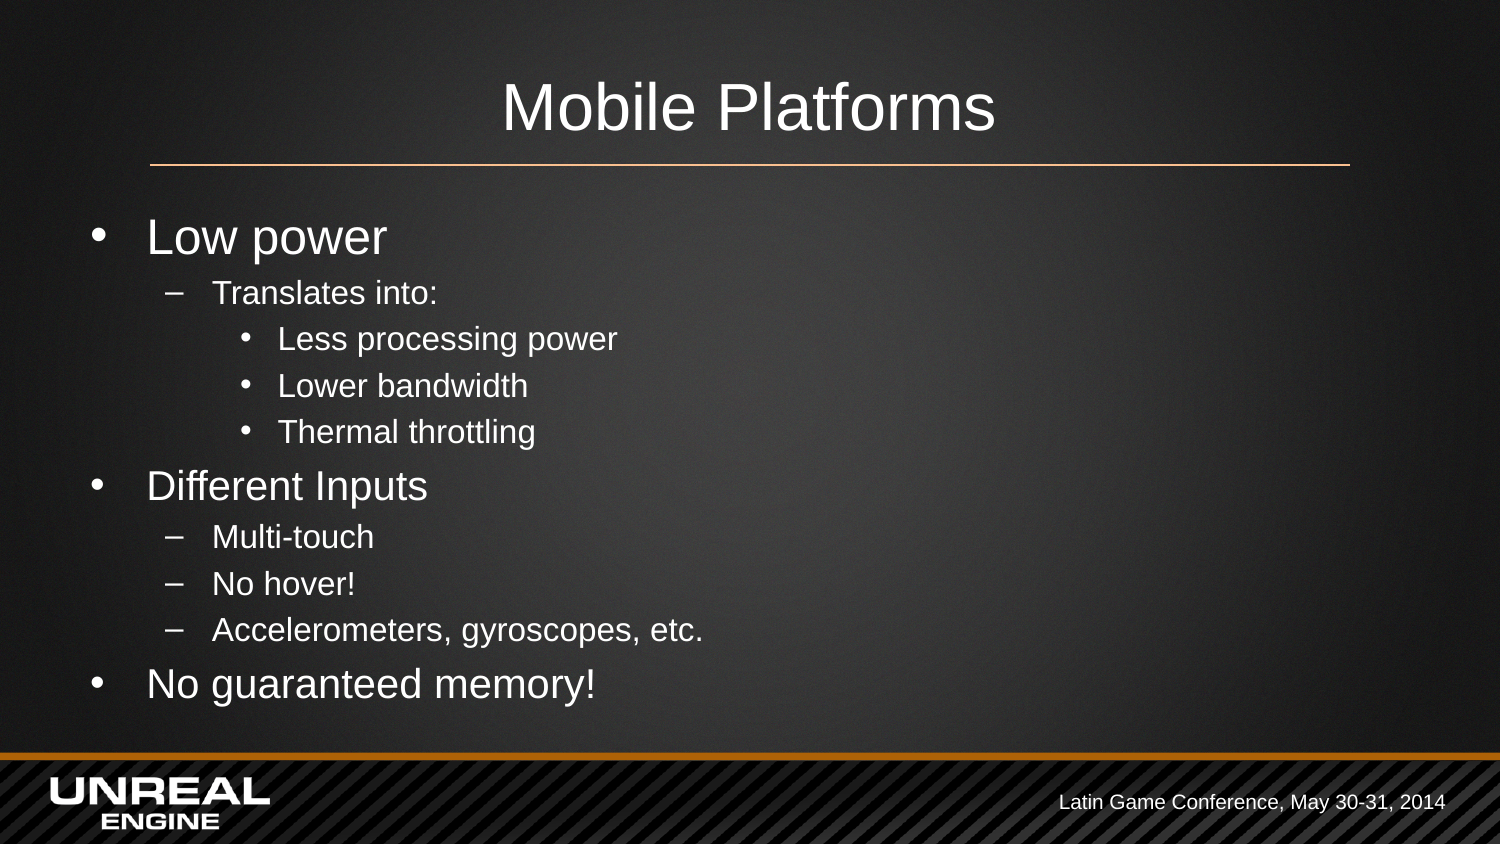

# Mobile Platforms
Low power
Translates into:
Less processing power
Lower bandwidth
Thermal throttling
Different Inputs
Multi-touch
No hover!
Accelerometers, gyroscopes, etc.
No guaranteed memory!